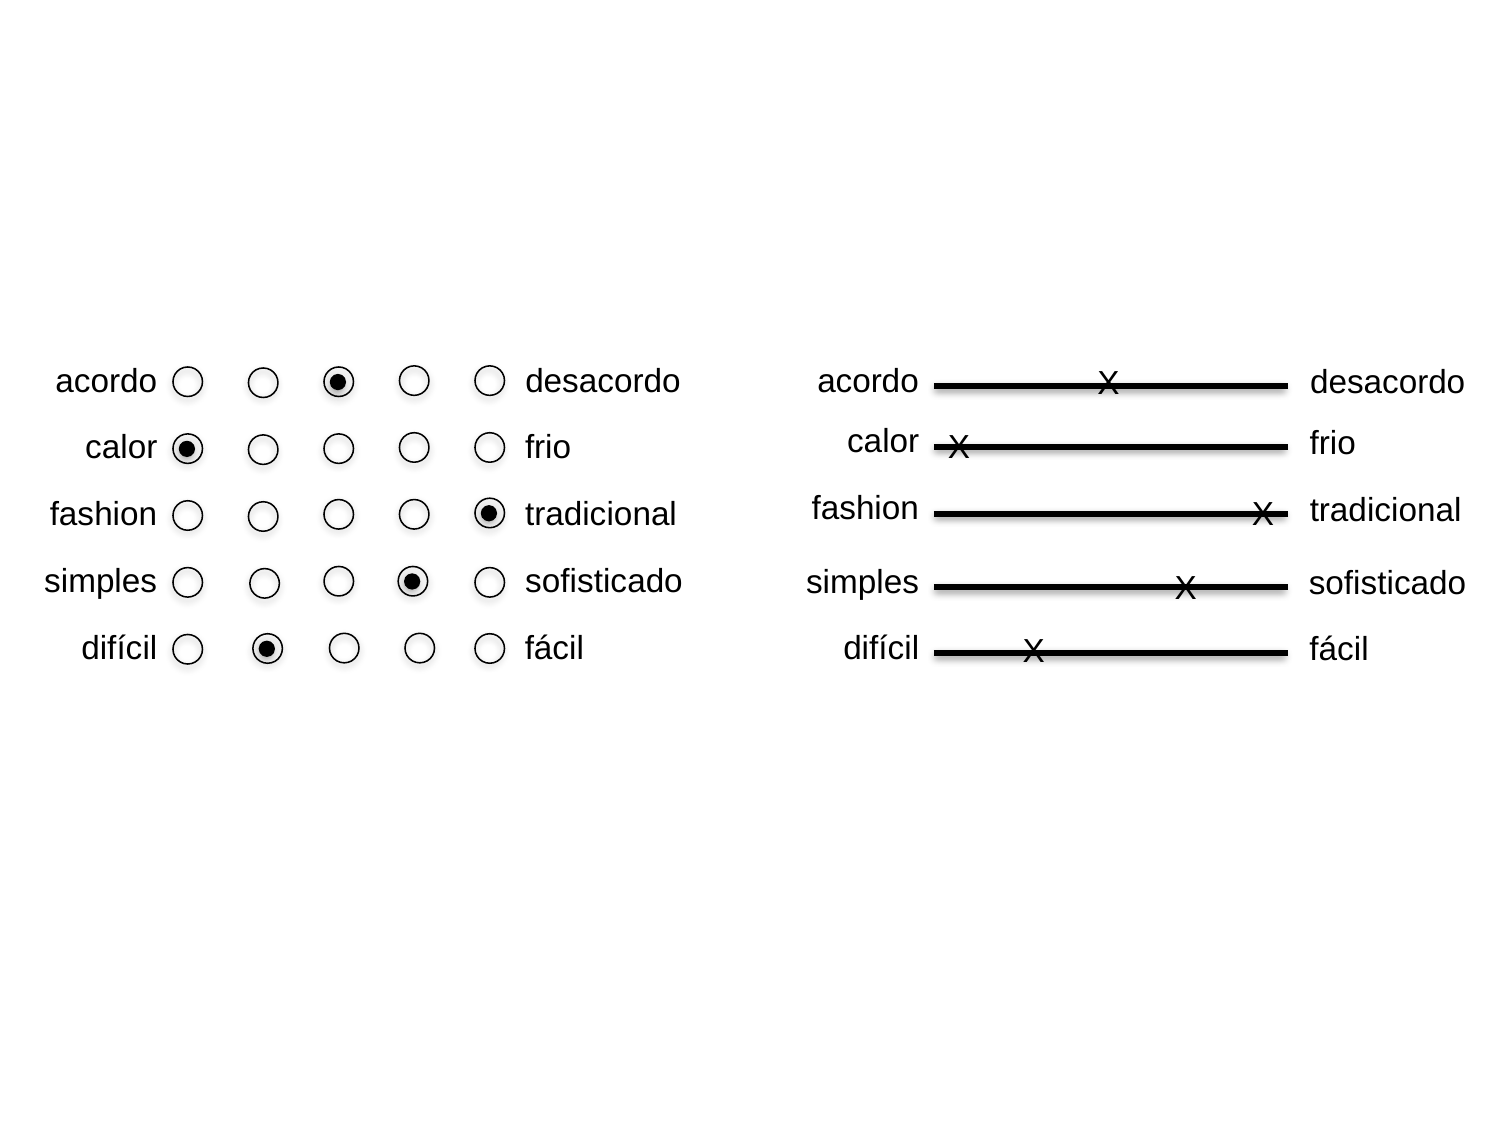

acordo
desacordo

acordo
desacordo
X
calor
frio
calor
frio

X
fashion
tradicional
fashion
tradicional

X
simples
sofisticado

simples
sofisticado
X

difícil
difícil
fácil

fácil
X